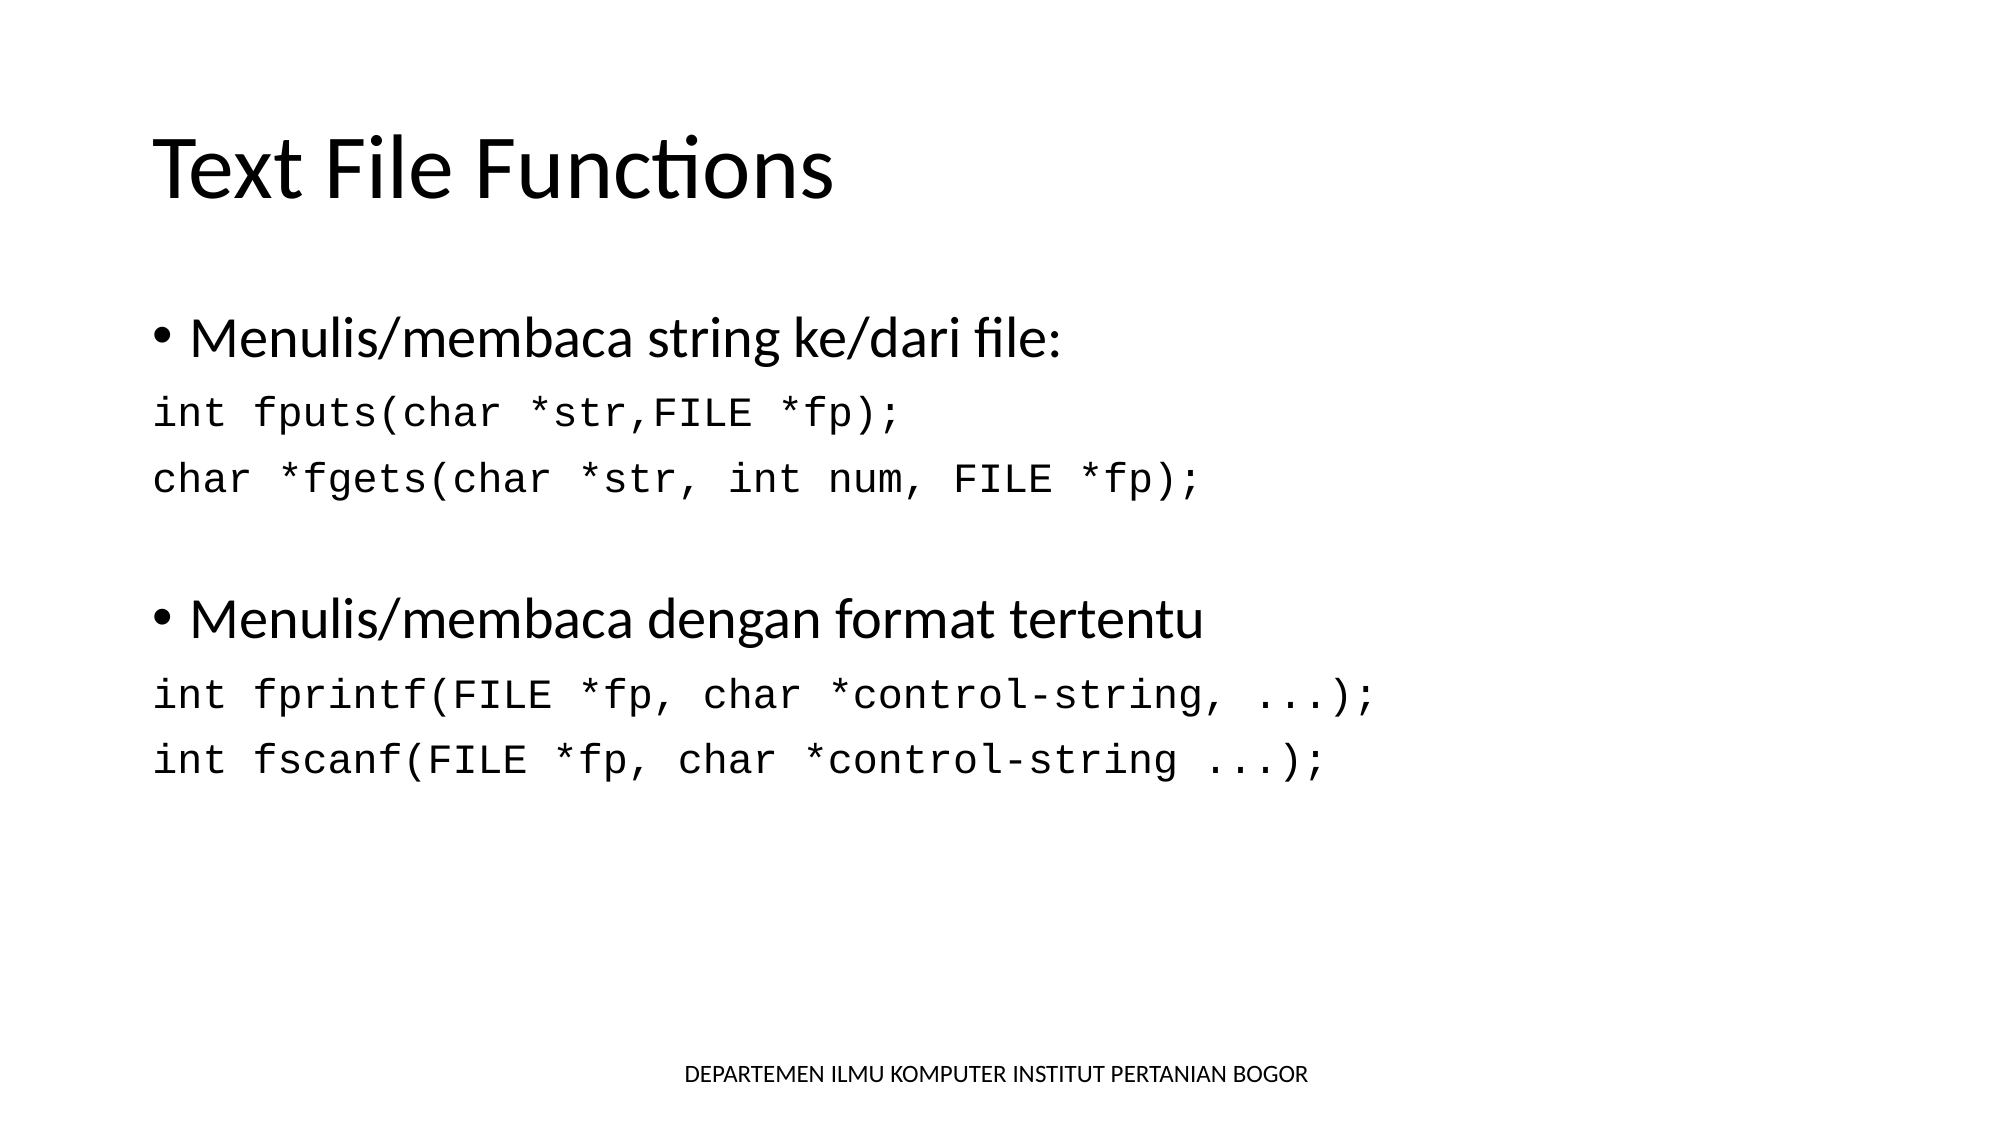

# Text File Functions
Menulis/membaca string ke/dari file:
int fputs(char *str,FILE *fp);
char *fgets(char *str, int num, FILE *fp);

Menulis/membaca dengan format tertentu
int fprintf(FILE *fp, char *control-string, ...);
int fscanf(FILE *fp, char *control-string ...);
DEPARTEMEN ILMU KOMPUTER INSTITUT PERTANIAN BOGOR